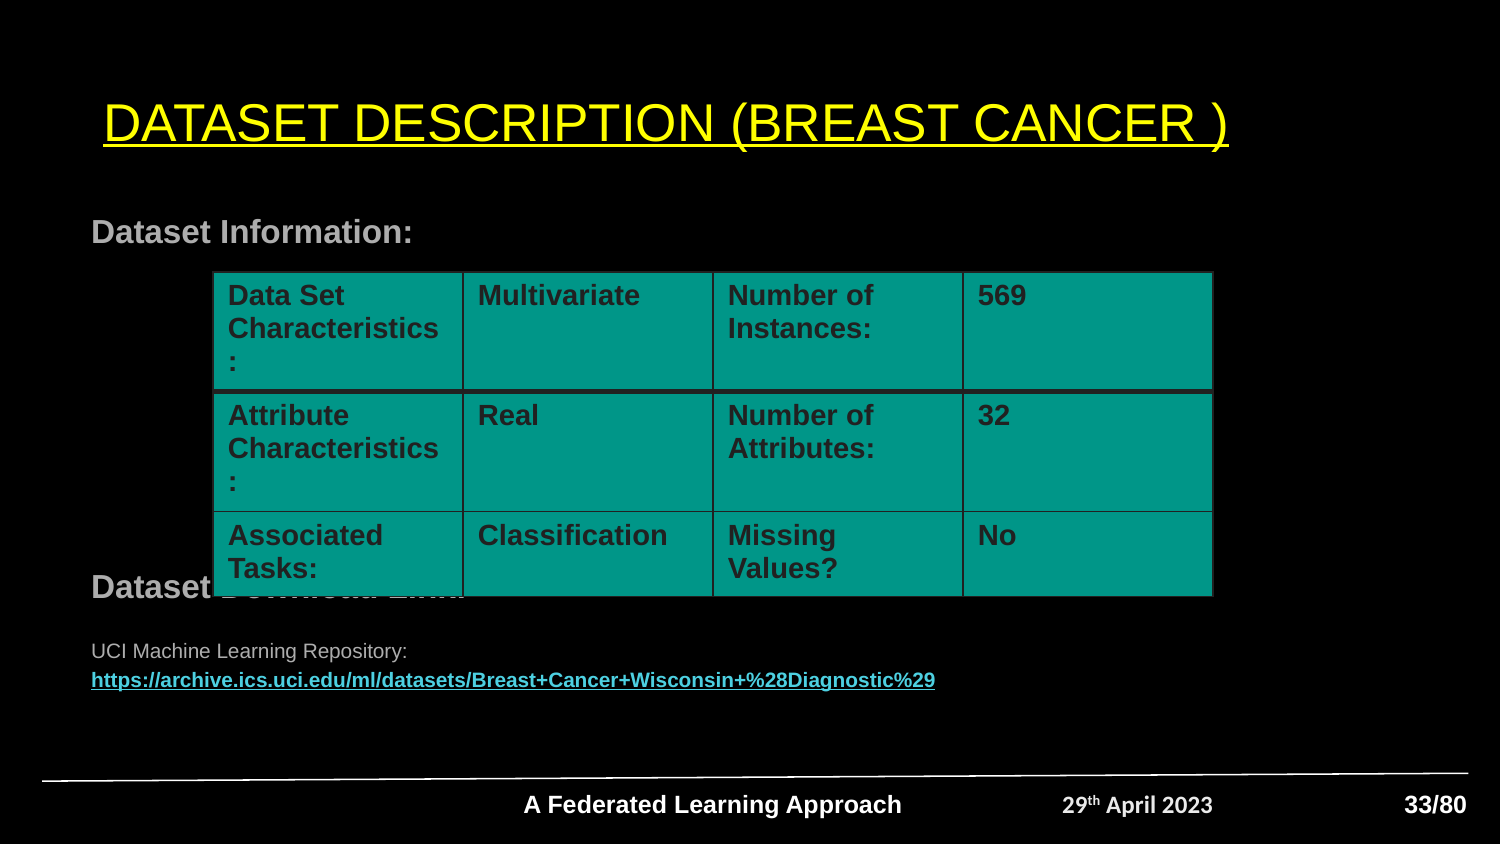

# DATASET DESCRIPTION (BREAST CANCER )
Dataset Information:

Dataset Download Link:

UCI Machine Learning Repository:
https://archive.ics.uci.edu/ml/datasets/Breast+Cancer+Wisconsin+%28Diagnostic%29

| Data Set Characteristics: | Multivariate | Number of Instances: | 569 |
| --- | --- | --- | --- |
| Attribute Characteristics: | Real | Number of Attributes: | 32 |
| Associated Tasks: | Classification | Missing Values? | No |
A Federated Learning Approach
29th April 2023

33/80